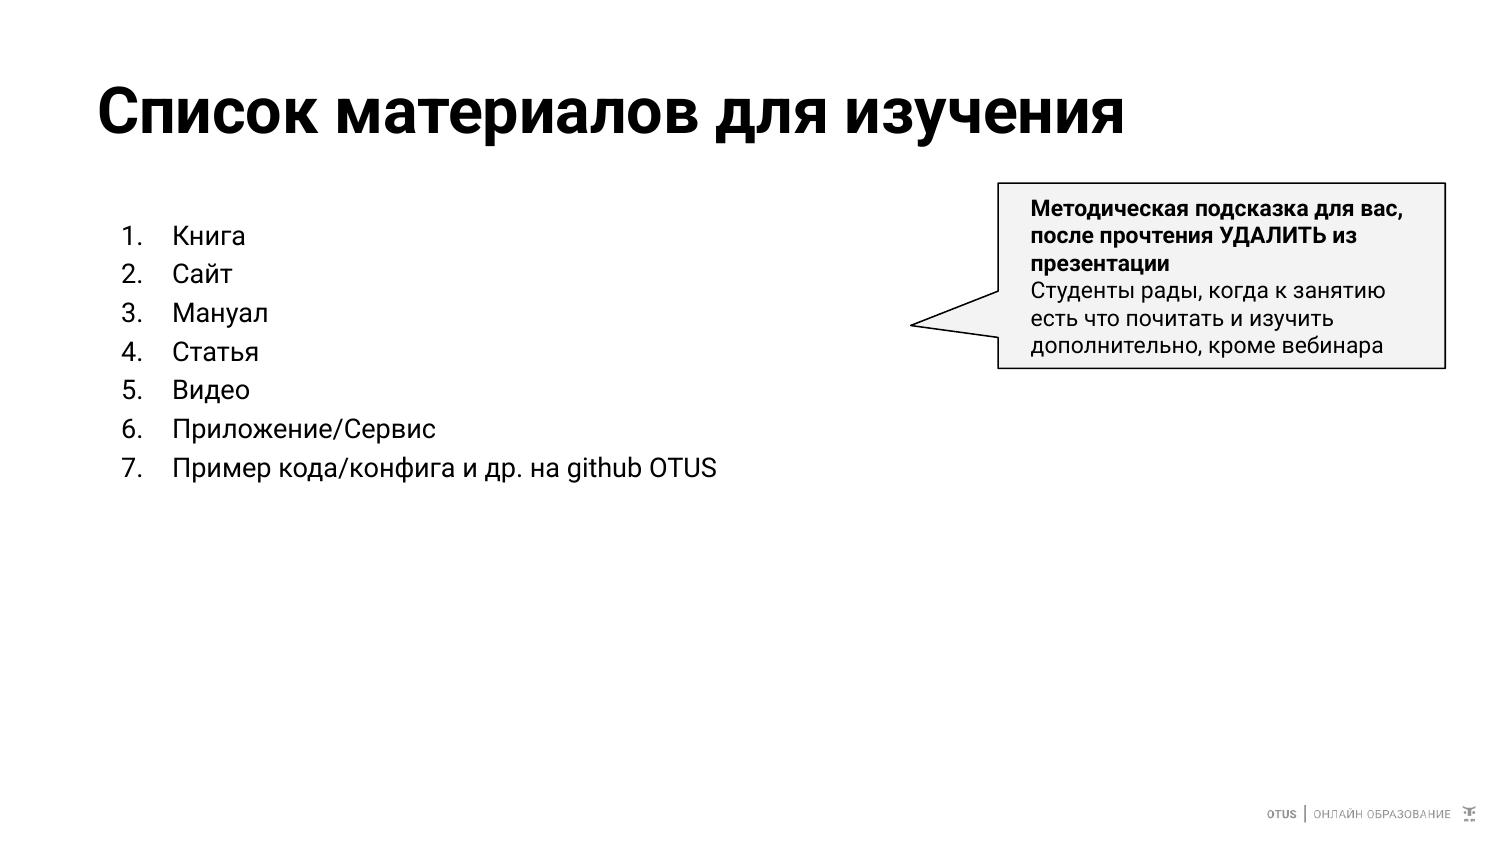

# Список материалов для изучения
Методическая подсказка для вас, после прочтения УДАЛИТЬ из презентации
Студенты рады, когда к занятию
есть что почитать и изучить дополнительно, кроме вебинара
Книга
Сайт
Мануал
Статья
Видео
Приложение/Сервис
Пример кода/конфига и др. на github OTUS